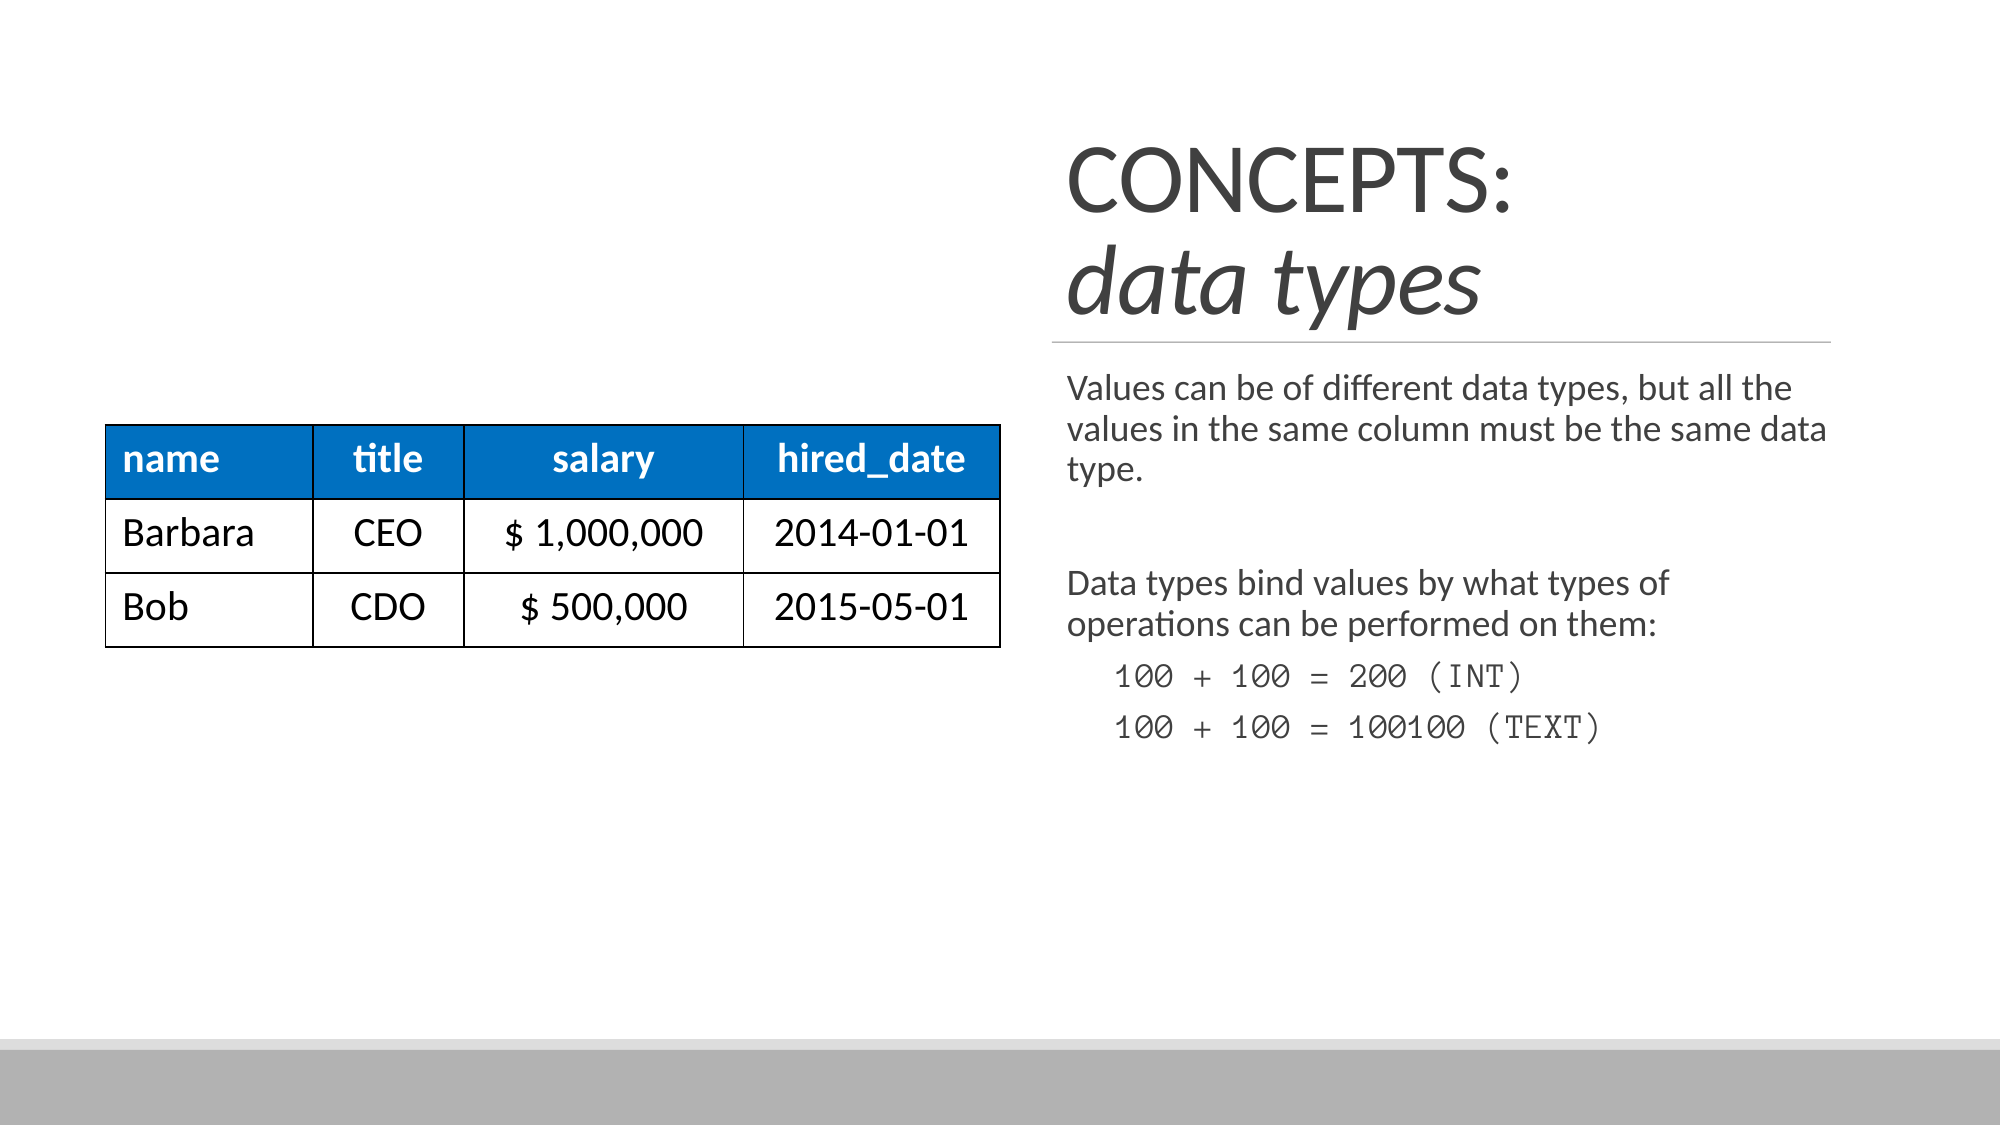

# Concepts: data types
Values can be of different data types, but all the values in the same column must be the same data type.

Data types bind values by what types of operations can be performed on them:
100 + 100 = 200 (INT)
100 + 100 = 100100 (TEXT)

| name | title | salary | hired\_date |
| --- | --- | --- | --- |
| Barbara | CEO | $ 1,000,000 | 2014-01-01 |
| Bob | CDO | $ 500,000 | 2015-05-01 |